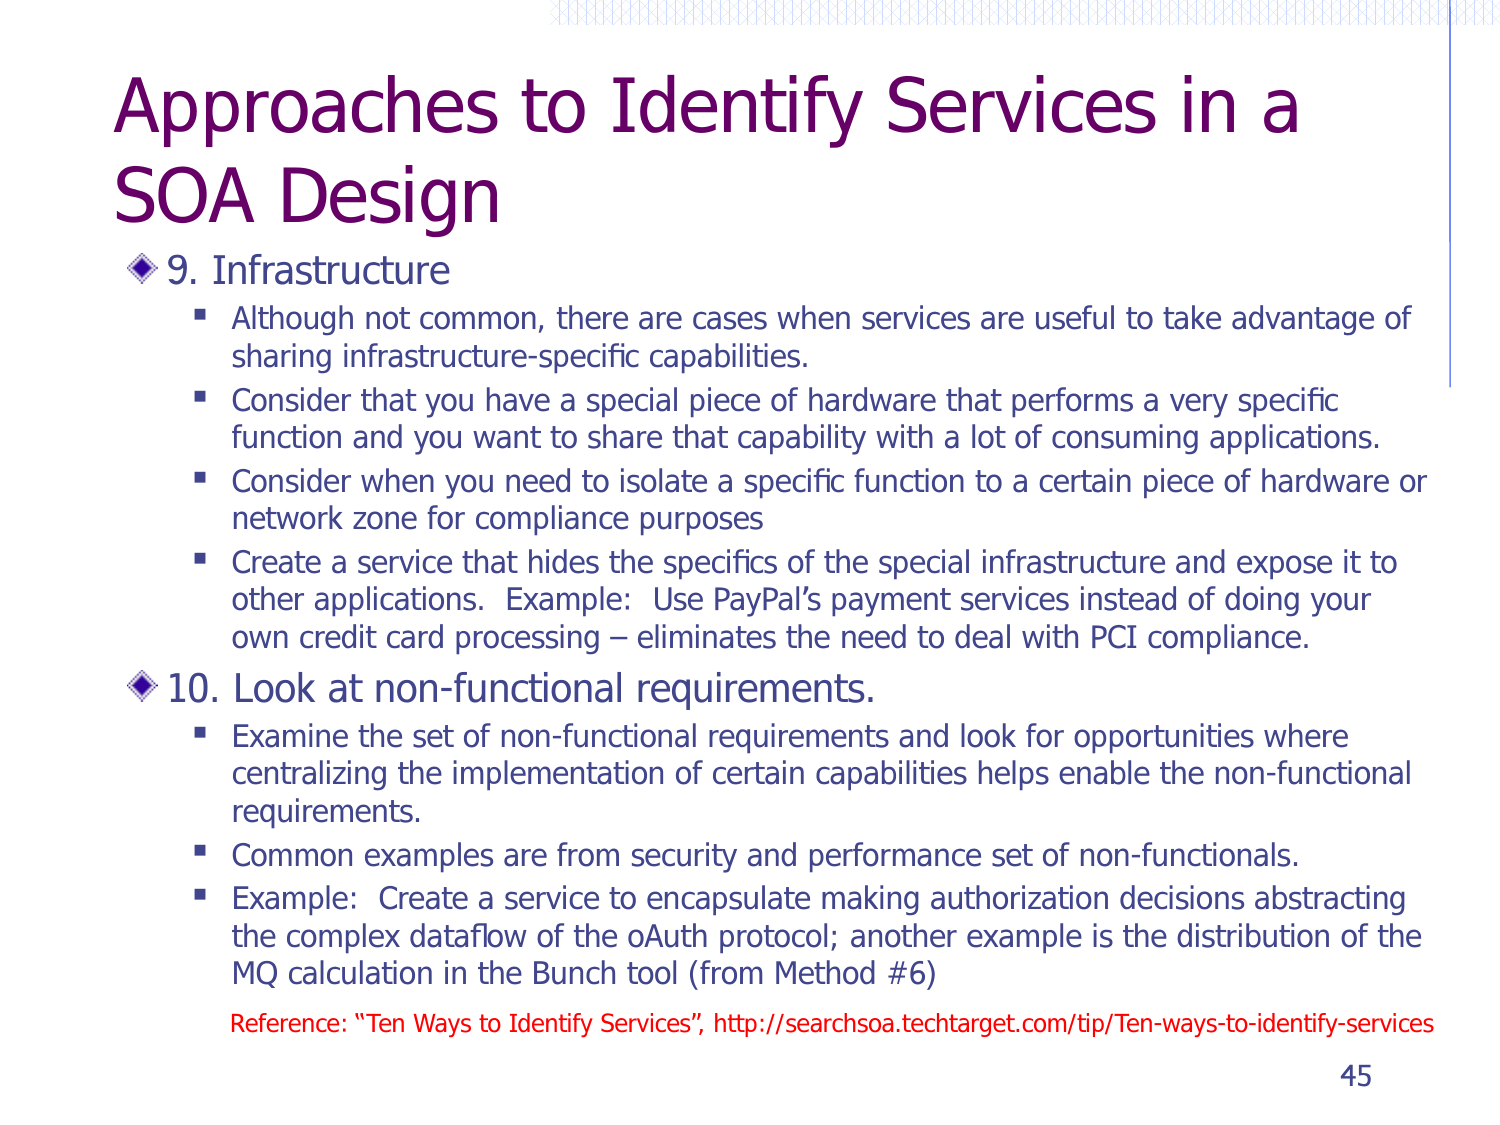

# Approaches to Identify Services in a SOA Design
9. Infrastructure
Although not common, there are cases when services are useful to take advantage of sharing infrastructure-specific capabilities.
Consider that you have a special piece of hardware that performs a very specific function and you want to share that capability with a lot of consuming applications.
Consider when you need to isolate a specific function to a certain piece of hardware or network zone for compliance purposes
Create a service that hides the specifics of the special infrastructure and expose it to other applications.  Example:  Use PayPal’s payment services instead of doing your own credit card processing – eliminates the need to deal with PCI compliance.
10. Look at non-functional requirements.
Examine the set of non-functional requirements and look for opportunities where centralizing the implementation of certain capabilities helps enable the non-functional requirements.
Common examples are from security and performance set of non-functionals.
Example:  Create a service to encapsulate making authorization decisions abstracting the complex dataflow of the oAuth protocol; another example is the distribution of the MQ calculation in the Bunch tool (from Method #6)

Reference: “Ten Ways to Identify Services”, http://searchsoa.techtarget.com/tip/Ten-ways-to-identify-services
45